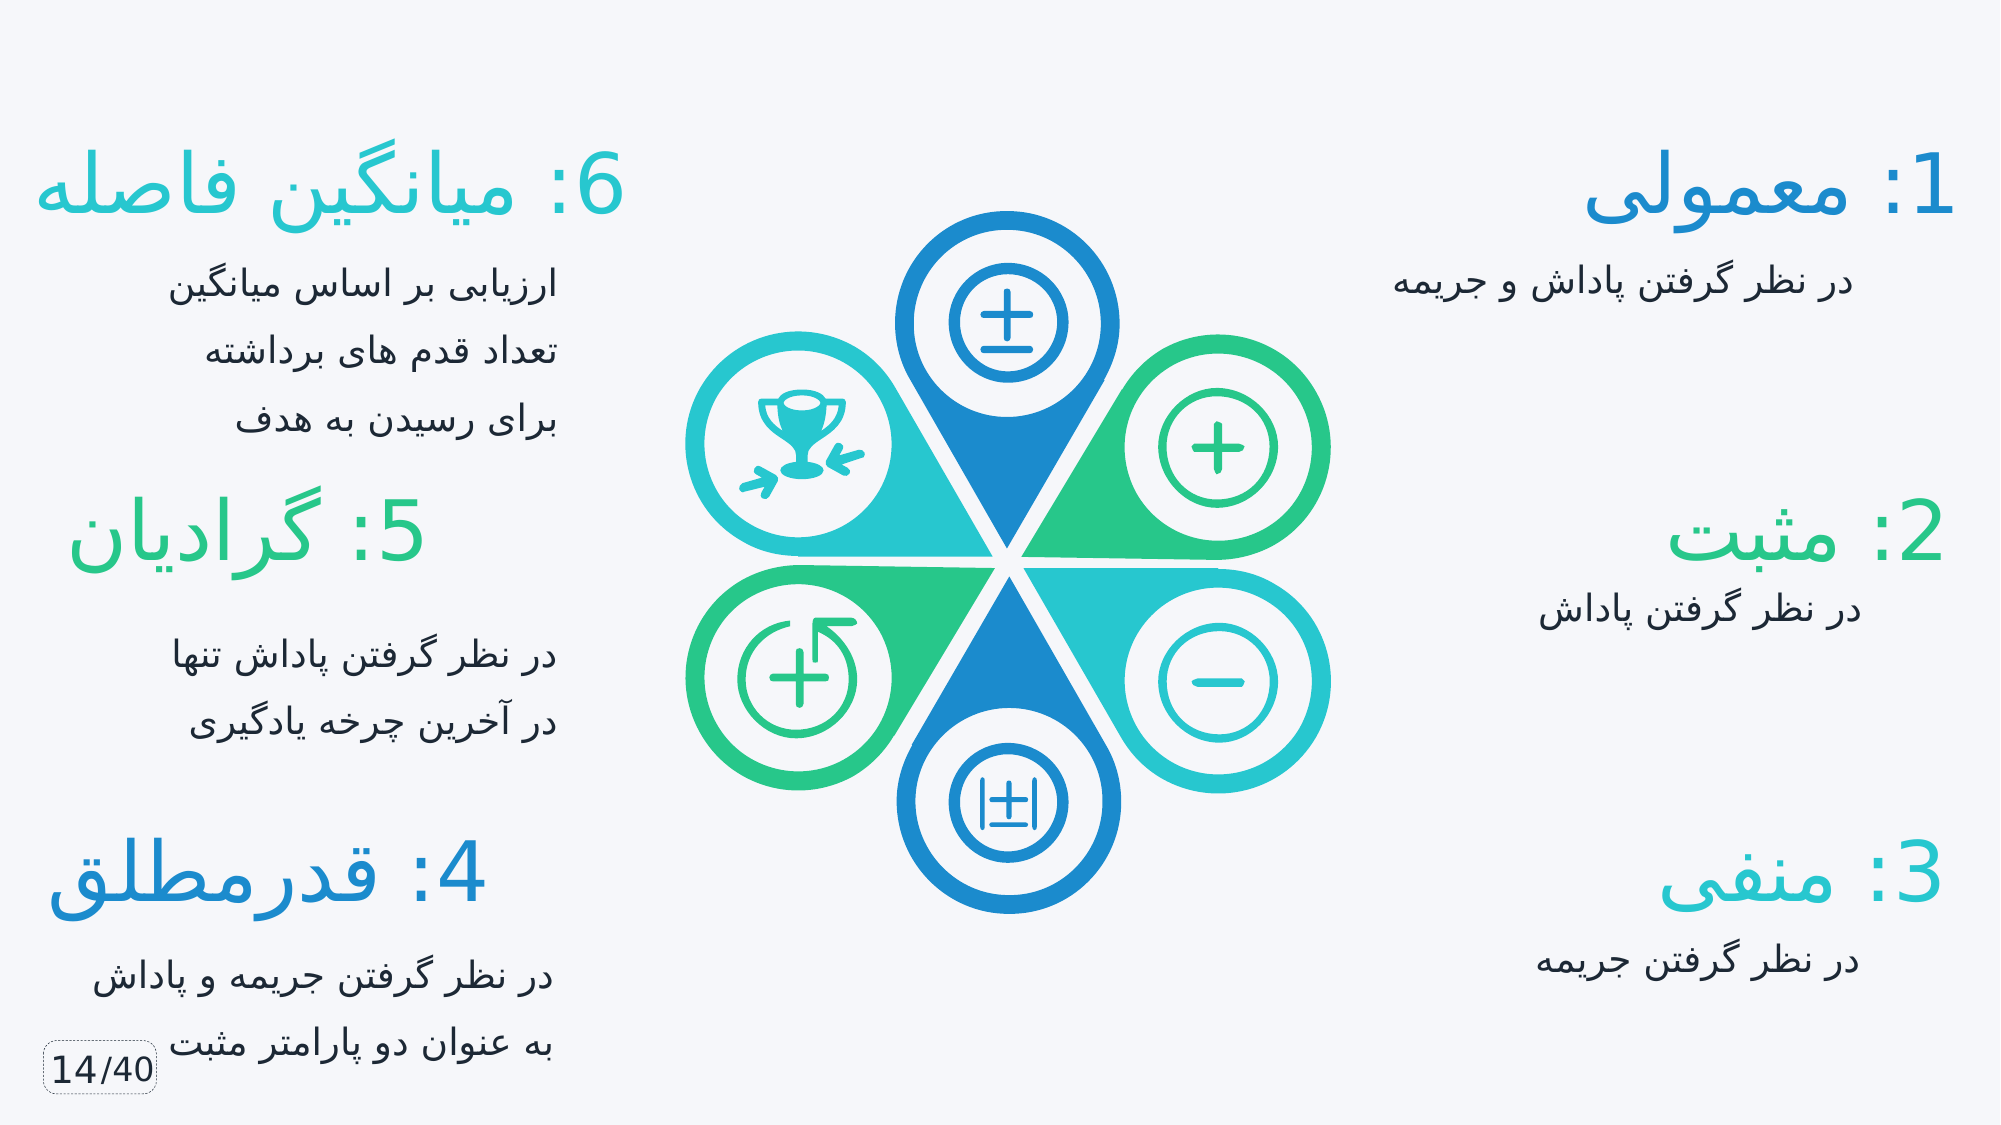

6: میانگین فاصله
1: معمولی

ارزیابی بر اساس میانگین
تعداد قدم های برداشته
برای رسیدن به هدف
در نظر گرفتن پاداش و جریمه
5: گرادیان
2: مثبت
در نظر گرفتن پاداش
در نظر گرفتن پاداش تنها
در آخرین چرخه یادگیری
4: قدرمطلق
3: منفی
در نظر گرفتن جریمه و پاداش
به عنوان دو پارامتر مثبت
در نظر گرفتن جریمه
14